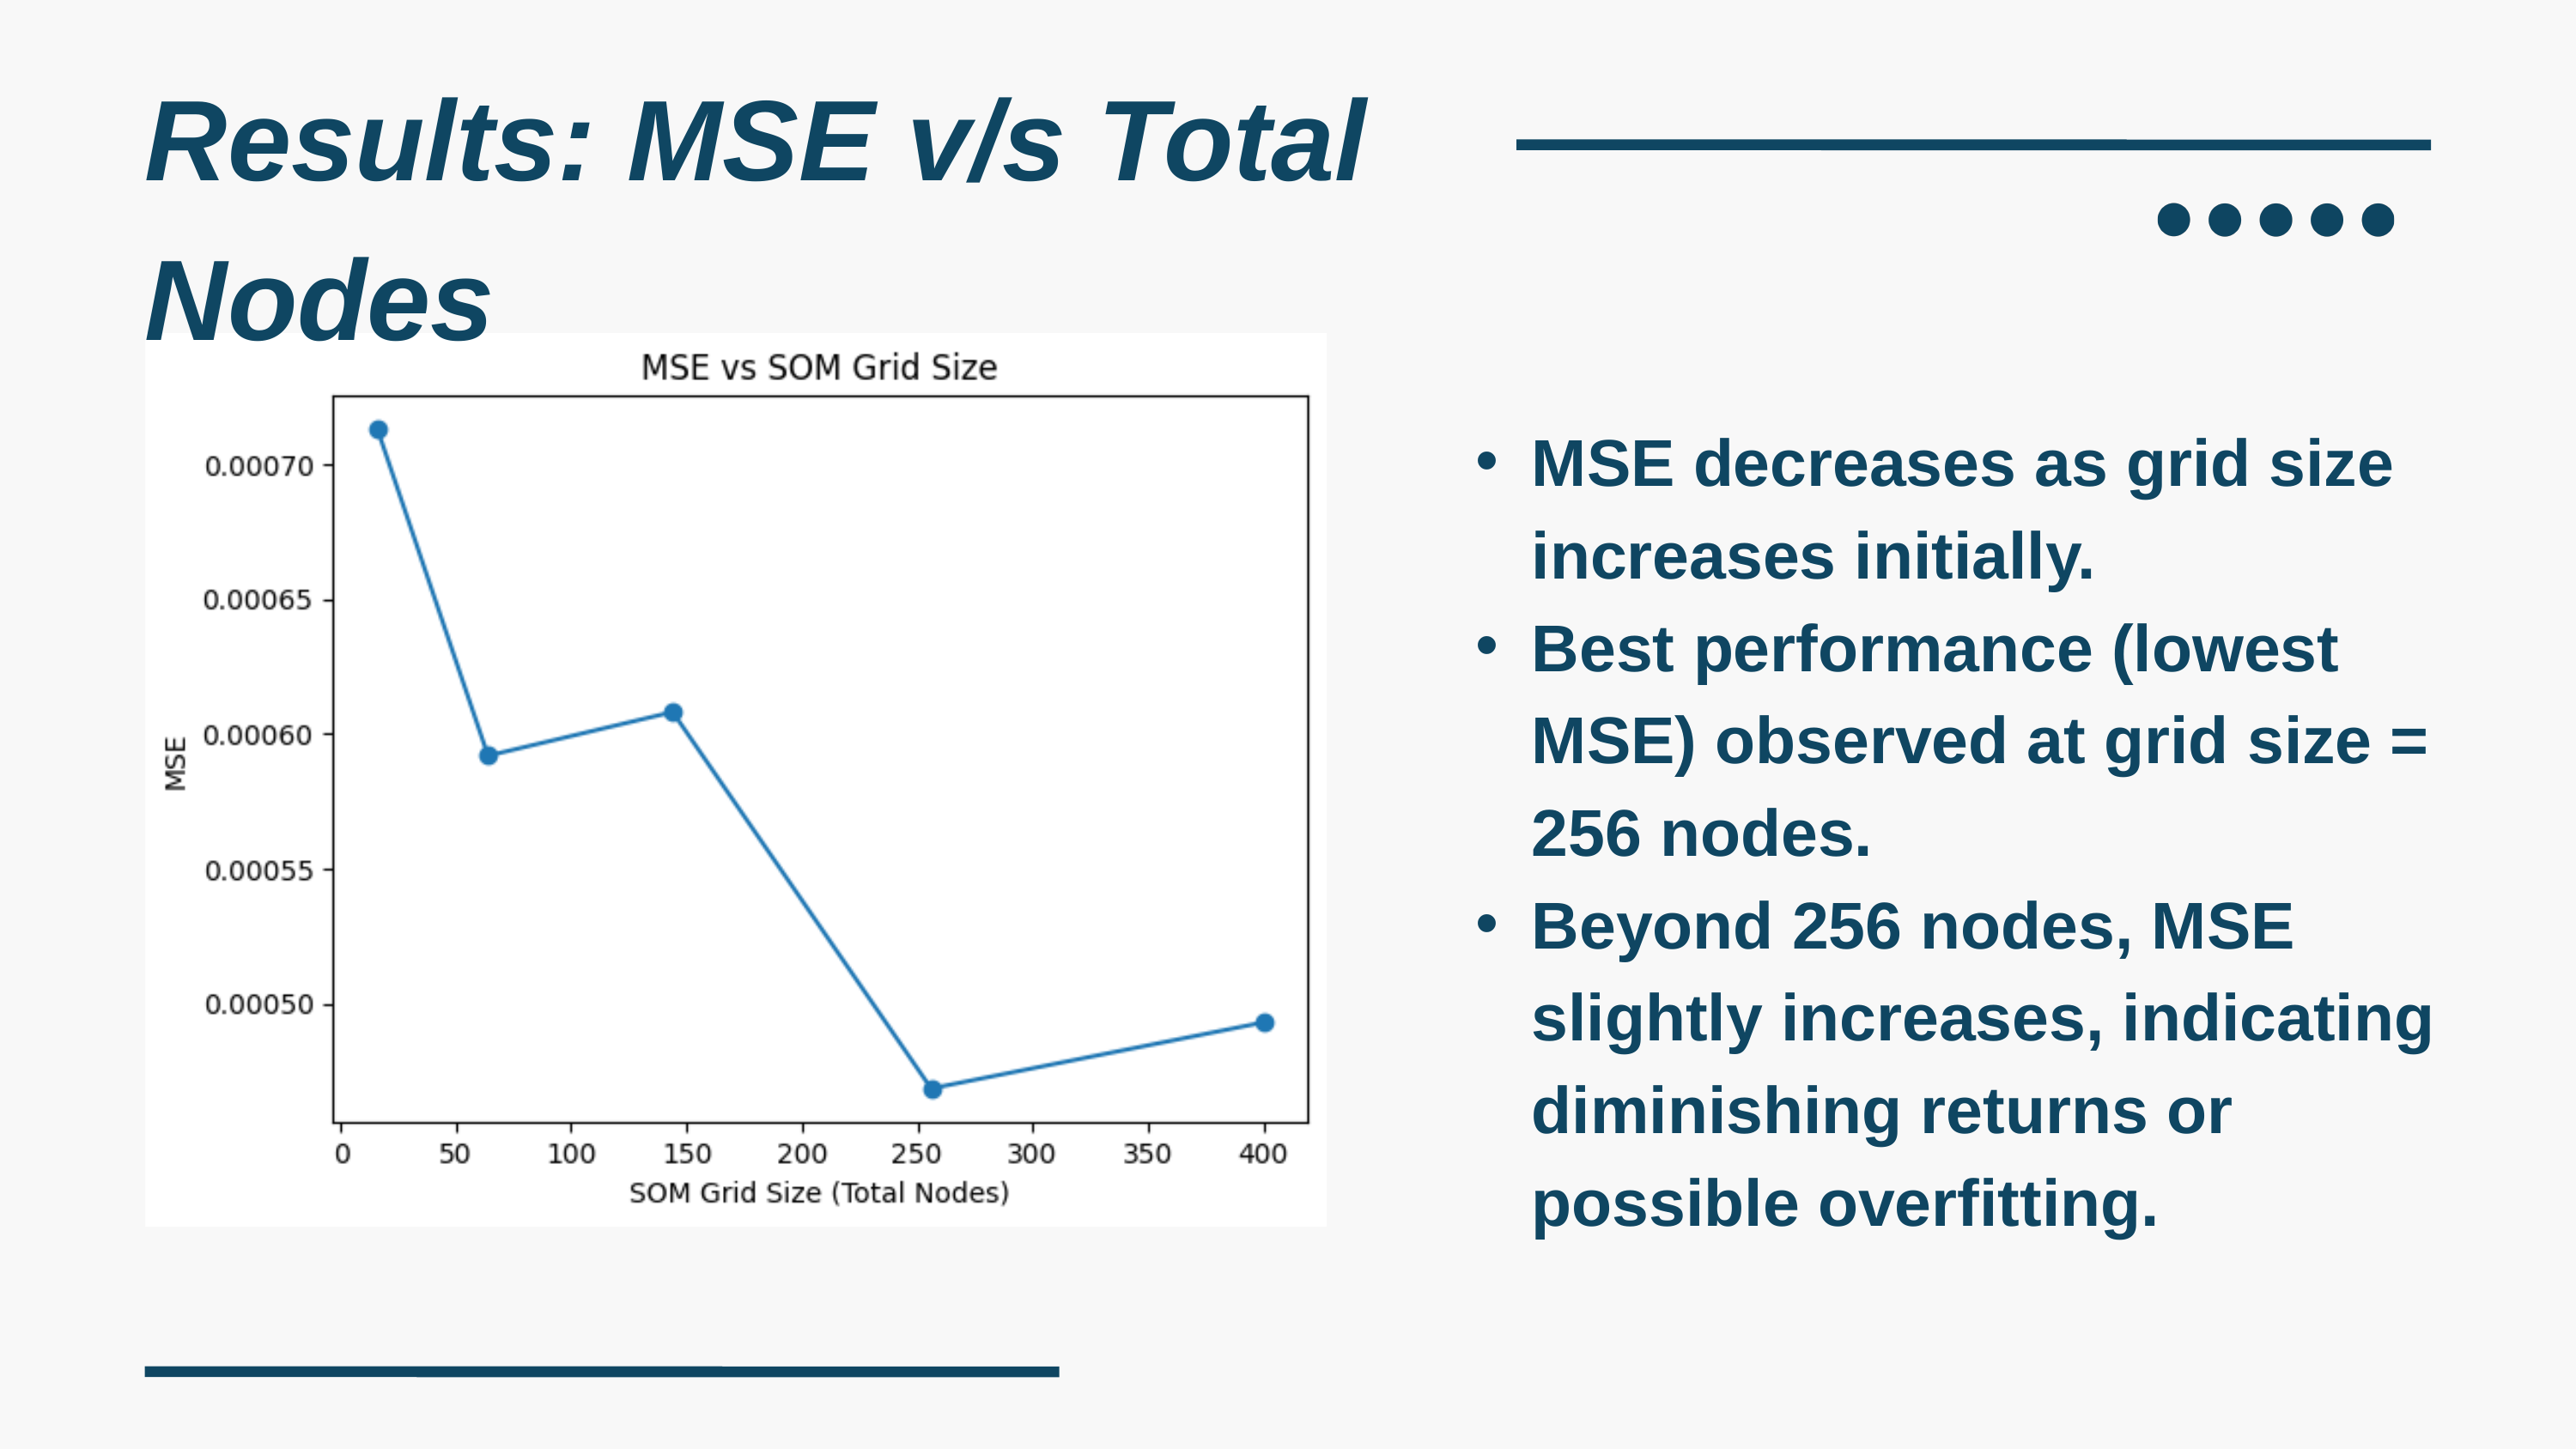

Results: MSE v/s Total Nodes

MSE decreases as grid size increases initially.
Best performance (lowest MSE) observed at grid size = 256 nodes.
Beyond 256 nodes, MSE slightly increases, indicating diminishing returns or possible overfitting.